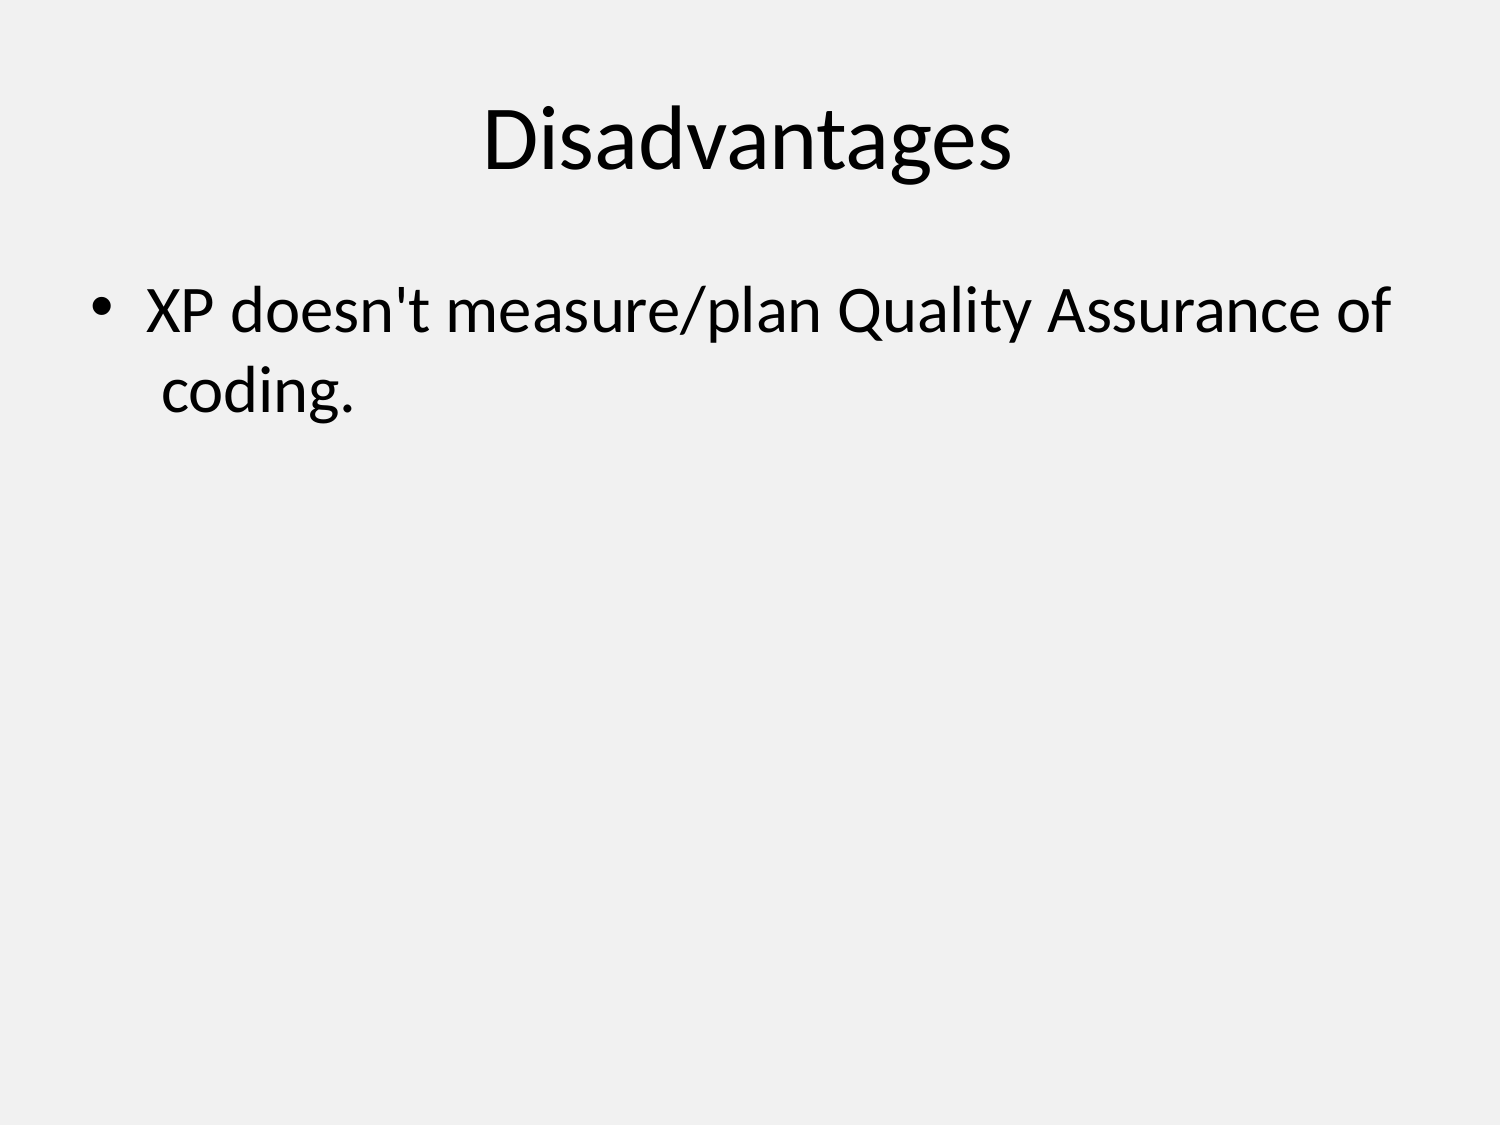

# Disadvantages
XP doesn't measure/plan Quality Assurance of  coding.